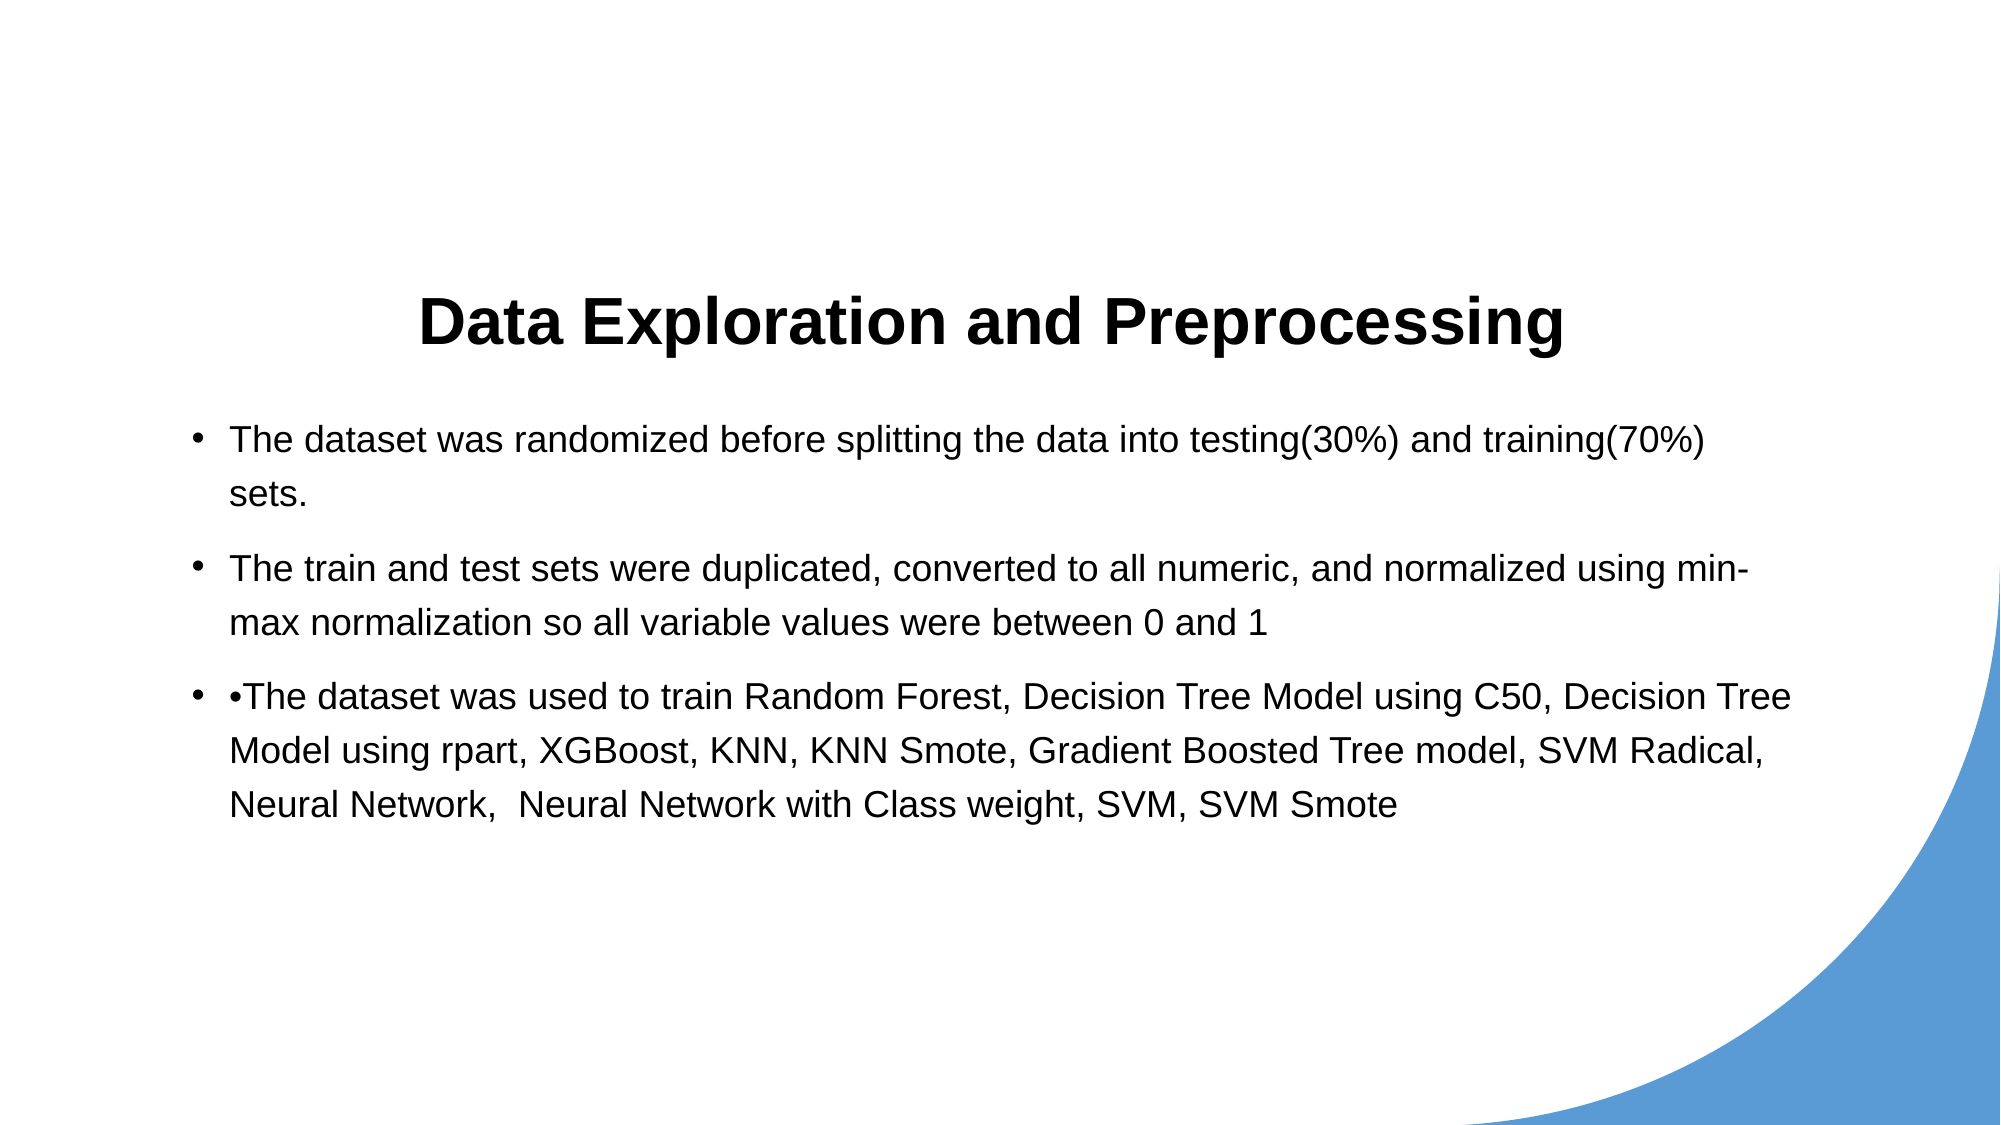

# Data Exploration and Preprocessing
The dataset was randomized before splitting the data into testing(30%) and training(70%) sets.
The train and test sets were duplicated, converted to all numeric, and normalized using min-max normalization so all variable values were between 0 and 1
•The dataset was used to train Random Forest, Decision Tree Model using C50, Decision Tree Model using rpart, XGBoost, KNN, KNN Smote, Gradient Boosted Tree model, SVM Radical, Neural Network,  Neural Network with Class weight, SVM, SVM Smote